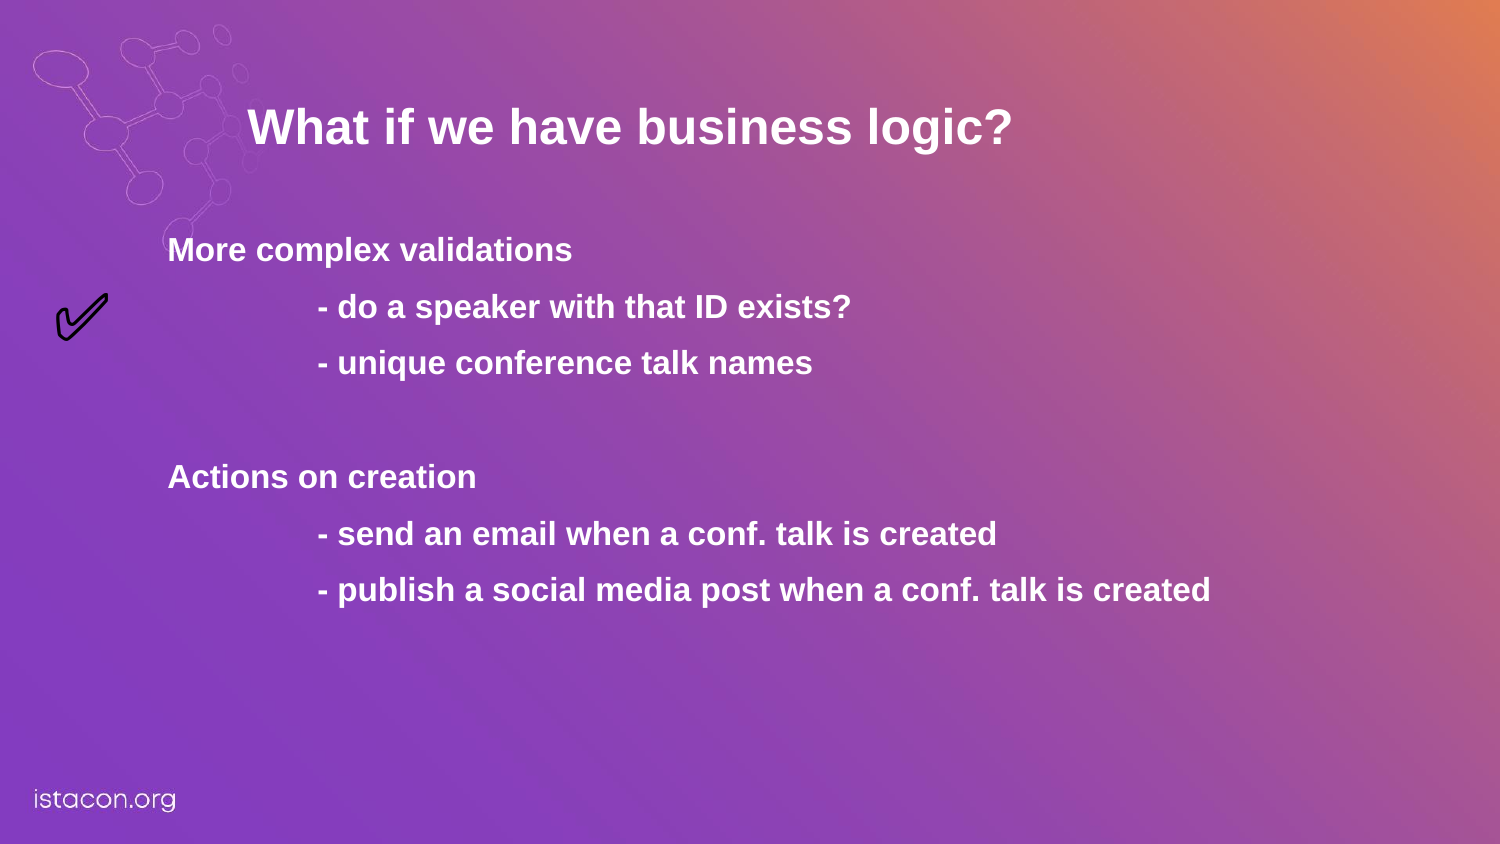

# What if we have business logic?
More complex validations
	- do a speaker with that ID exists?
	- unique conference talk names

Actions on creation
	- send an email when a conf. talk is created
	- publish a social media post when a conf. talk is created

✅